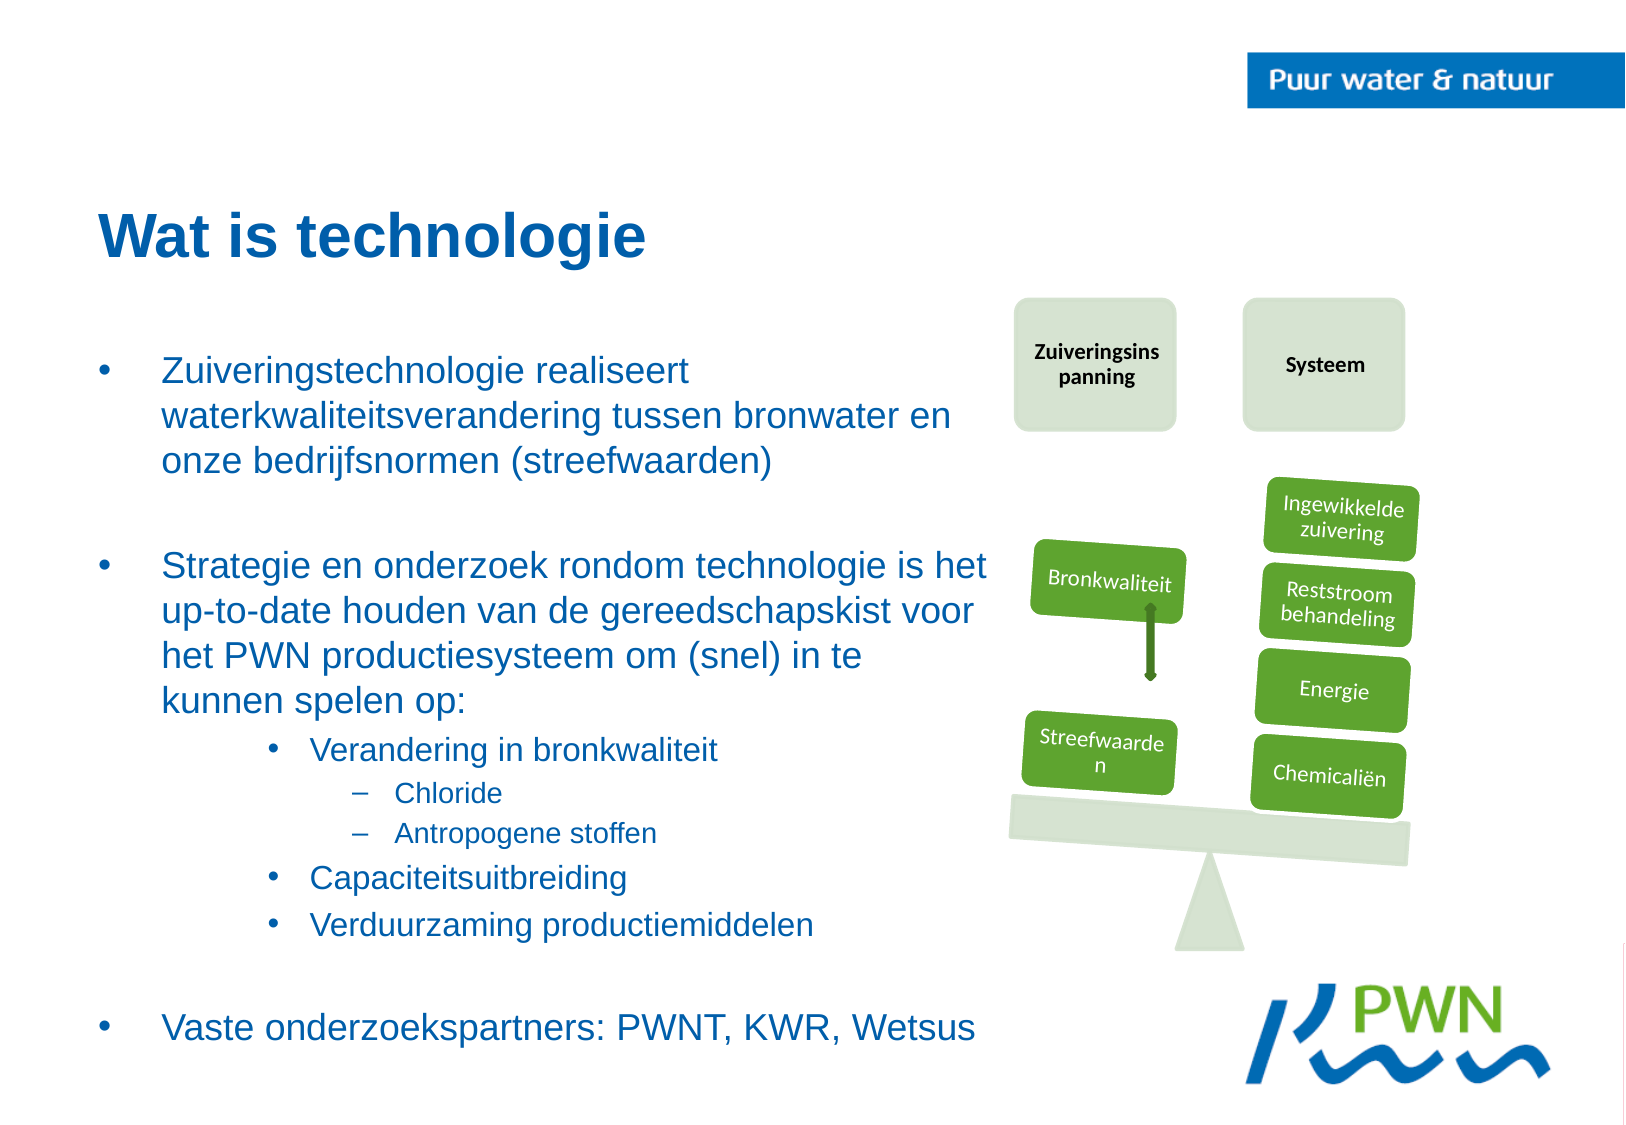

# Wat is technologie
Zuiveringsinspanning
Systeem
Chemicaliën
Energie
Reststroom behandeling
Ingewikkelde zuivering
Streefwaarden

Bronkwaliteit

Zuiveringstechnologie realiseert waterkwaliteitsverandering tussen bronwater en onze bedrijfsnormen (streefwaarden)

Strategie en onderzoek rondom technologie is het up-to-date houden van de gereedschapskist voor het PWN productiesysteem om (snel) in te kunnen spelen op:
Verandering in bronkwaliteit
Chloride
Antropogene stoffen
Capaciteitsuitbreiding
Verduurzaming productiemiddelen

Vaste onderzoekspartners: PWNT, KWR, Wetsus